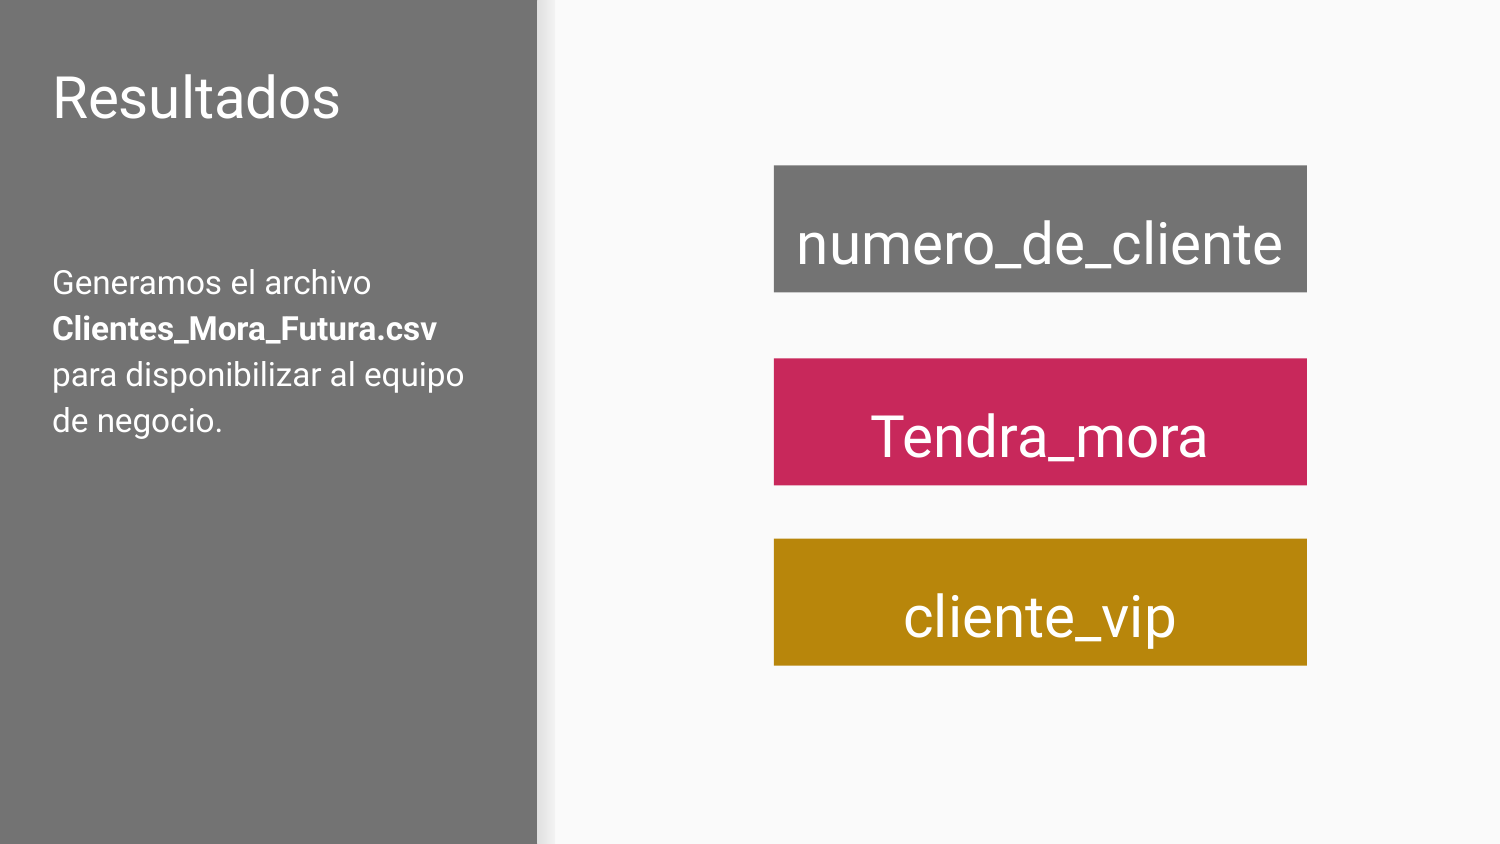

# Resultados

numero_de_cliente
Generamos el archivo Clientes_Mora_Futura.csv para disponibilizar al equipo de negocio.

Tendra_mora
cliente_vip